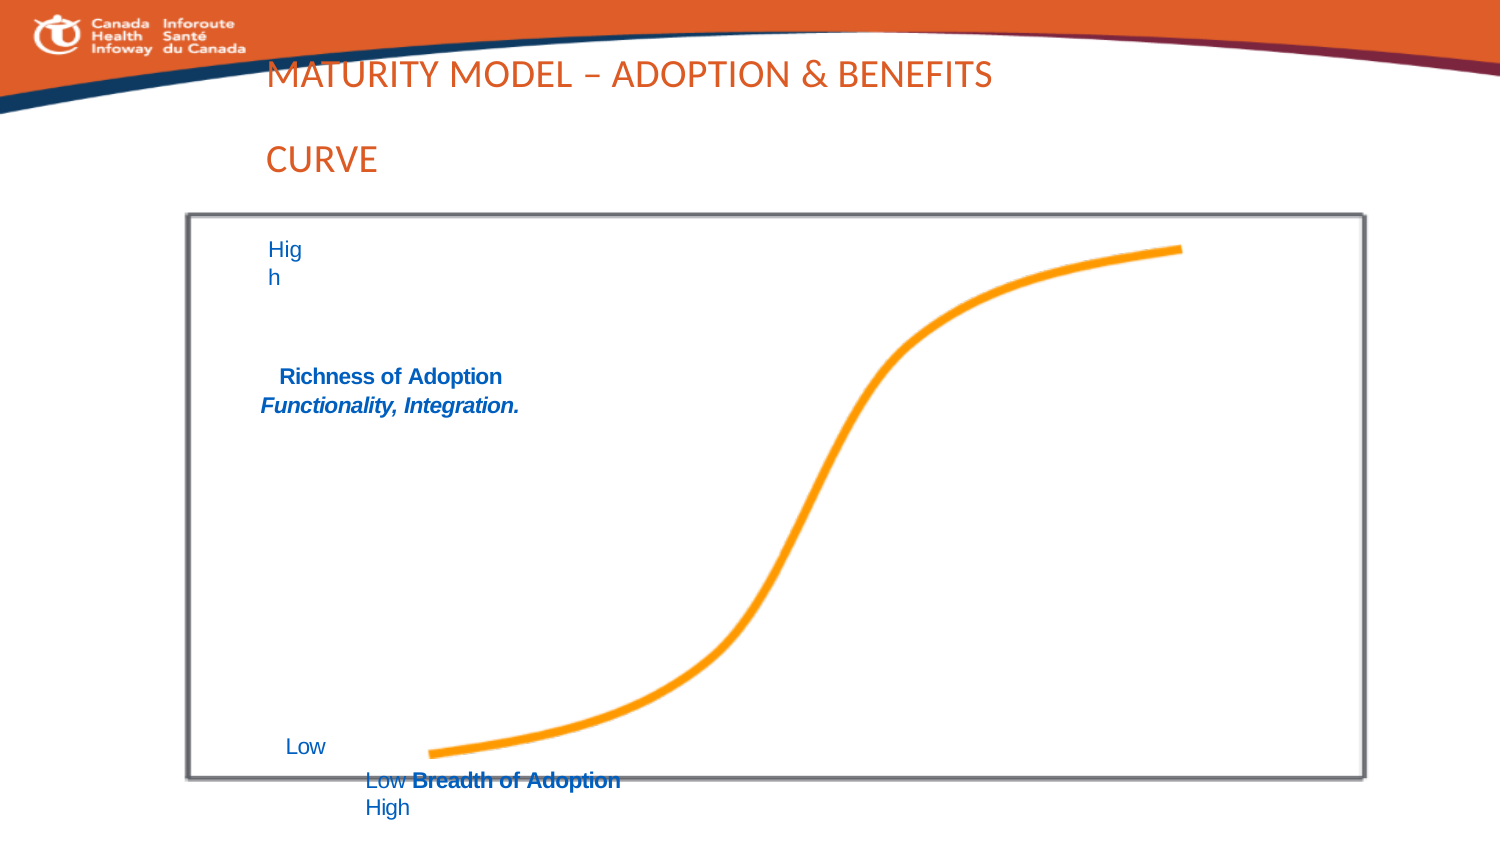

# Maturity model – adoption & benefits curve
High

Richness of Adoption
Functionality, Integration.
Low
Low Breadth of Adoption High